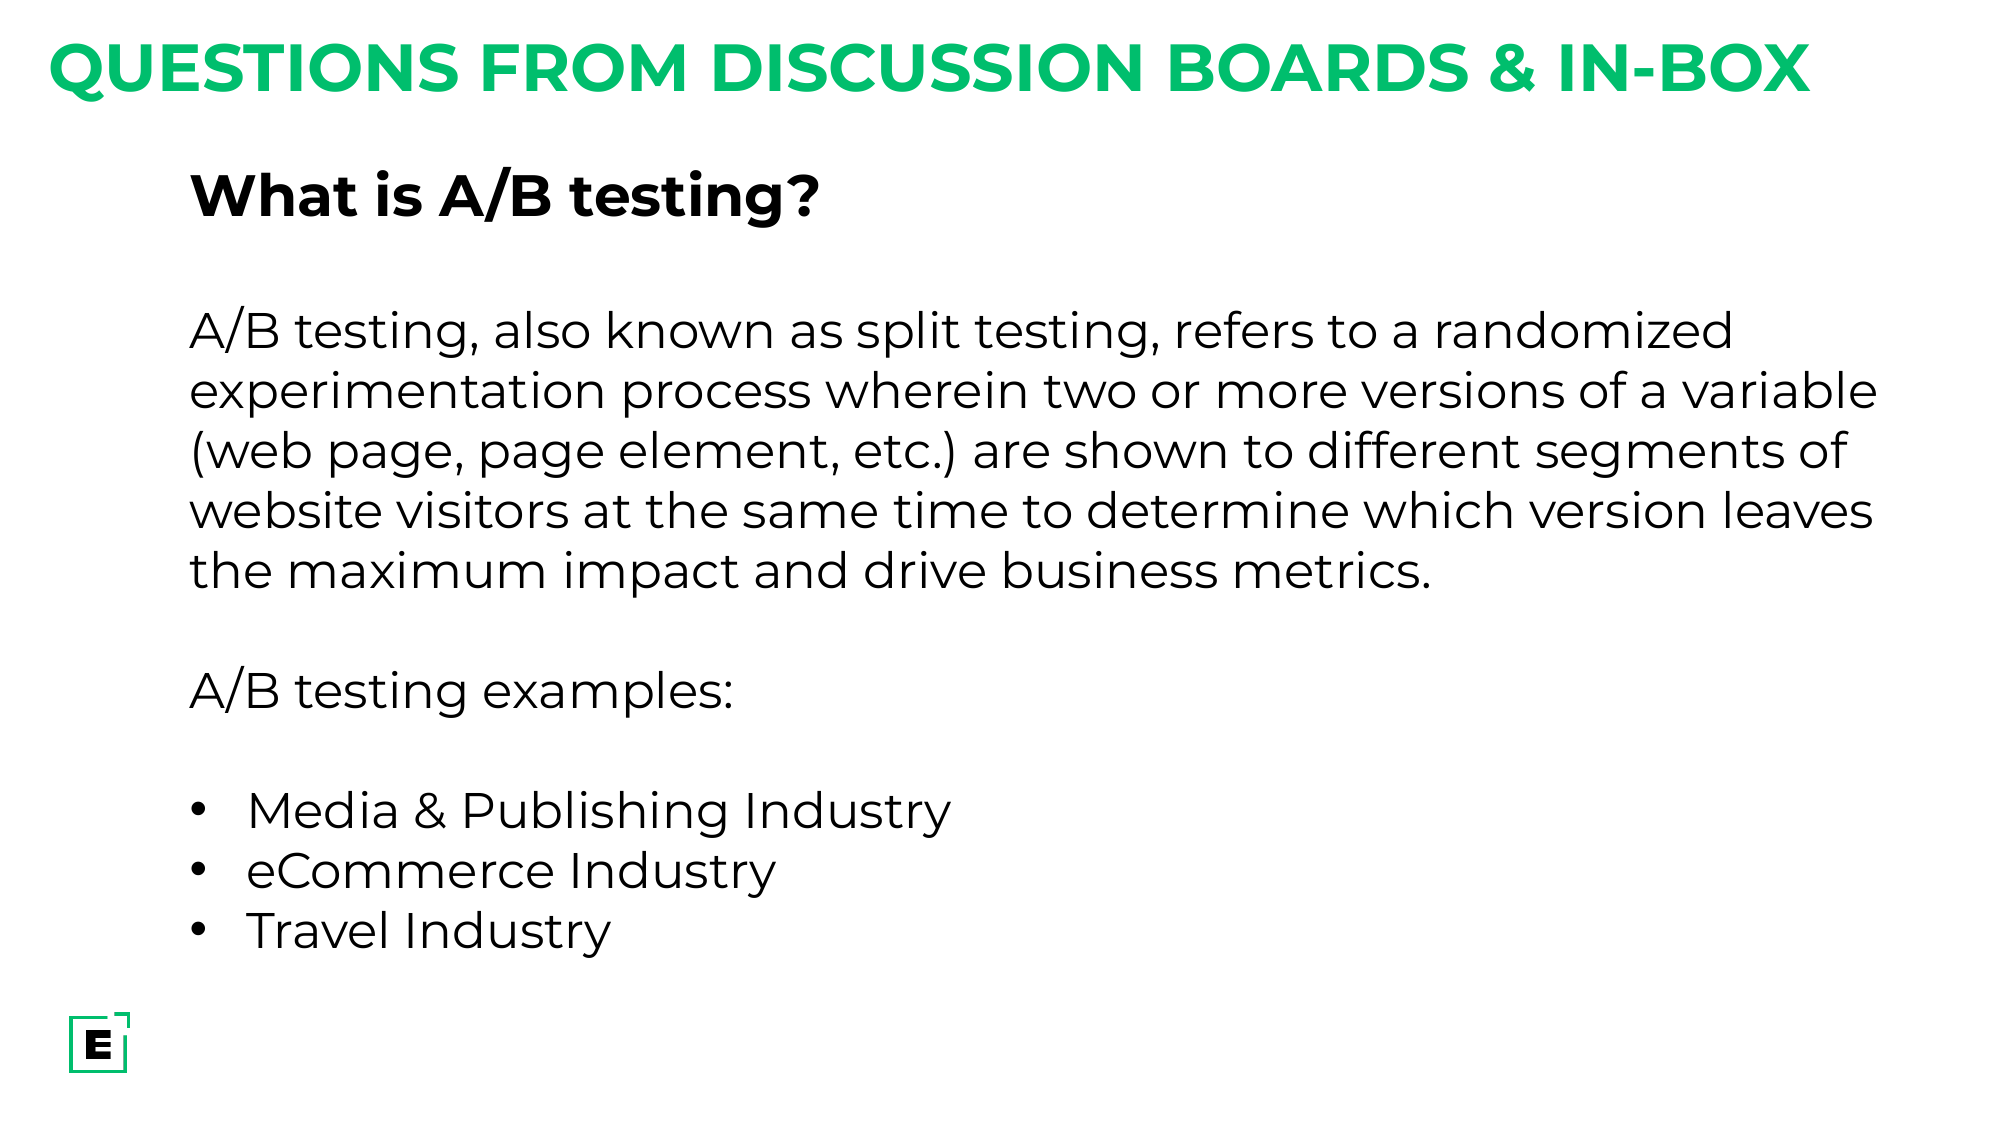

QUESTIONS FROM DISCUSSION BOARDS & IN-BOX
What is A/B testing?
A/B testing, also known as split testing, refers to a randomized experimentation process wherein two or more versions of a variable (web page, page element, etc.) are shown to different segments of website visitors at the same time to determine which version leaves the maximum impact and drive business metrics.
A/B testing examples:
Media & Publishing Industry
eCommerce Industry
Travel Industry